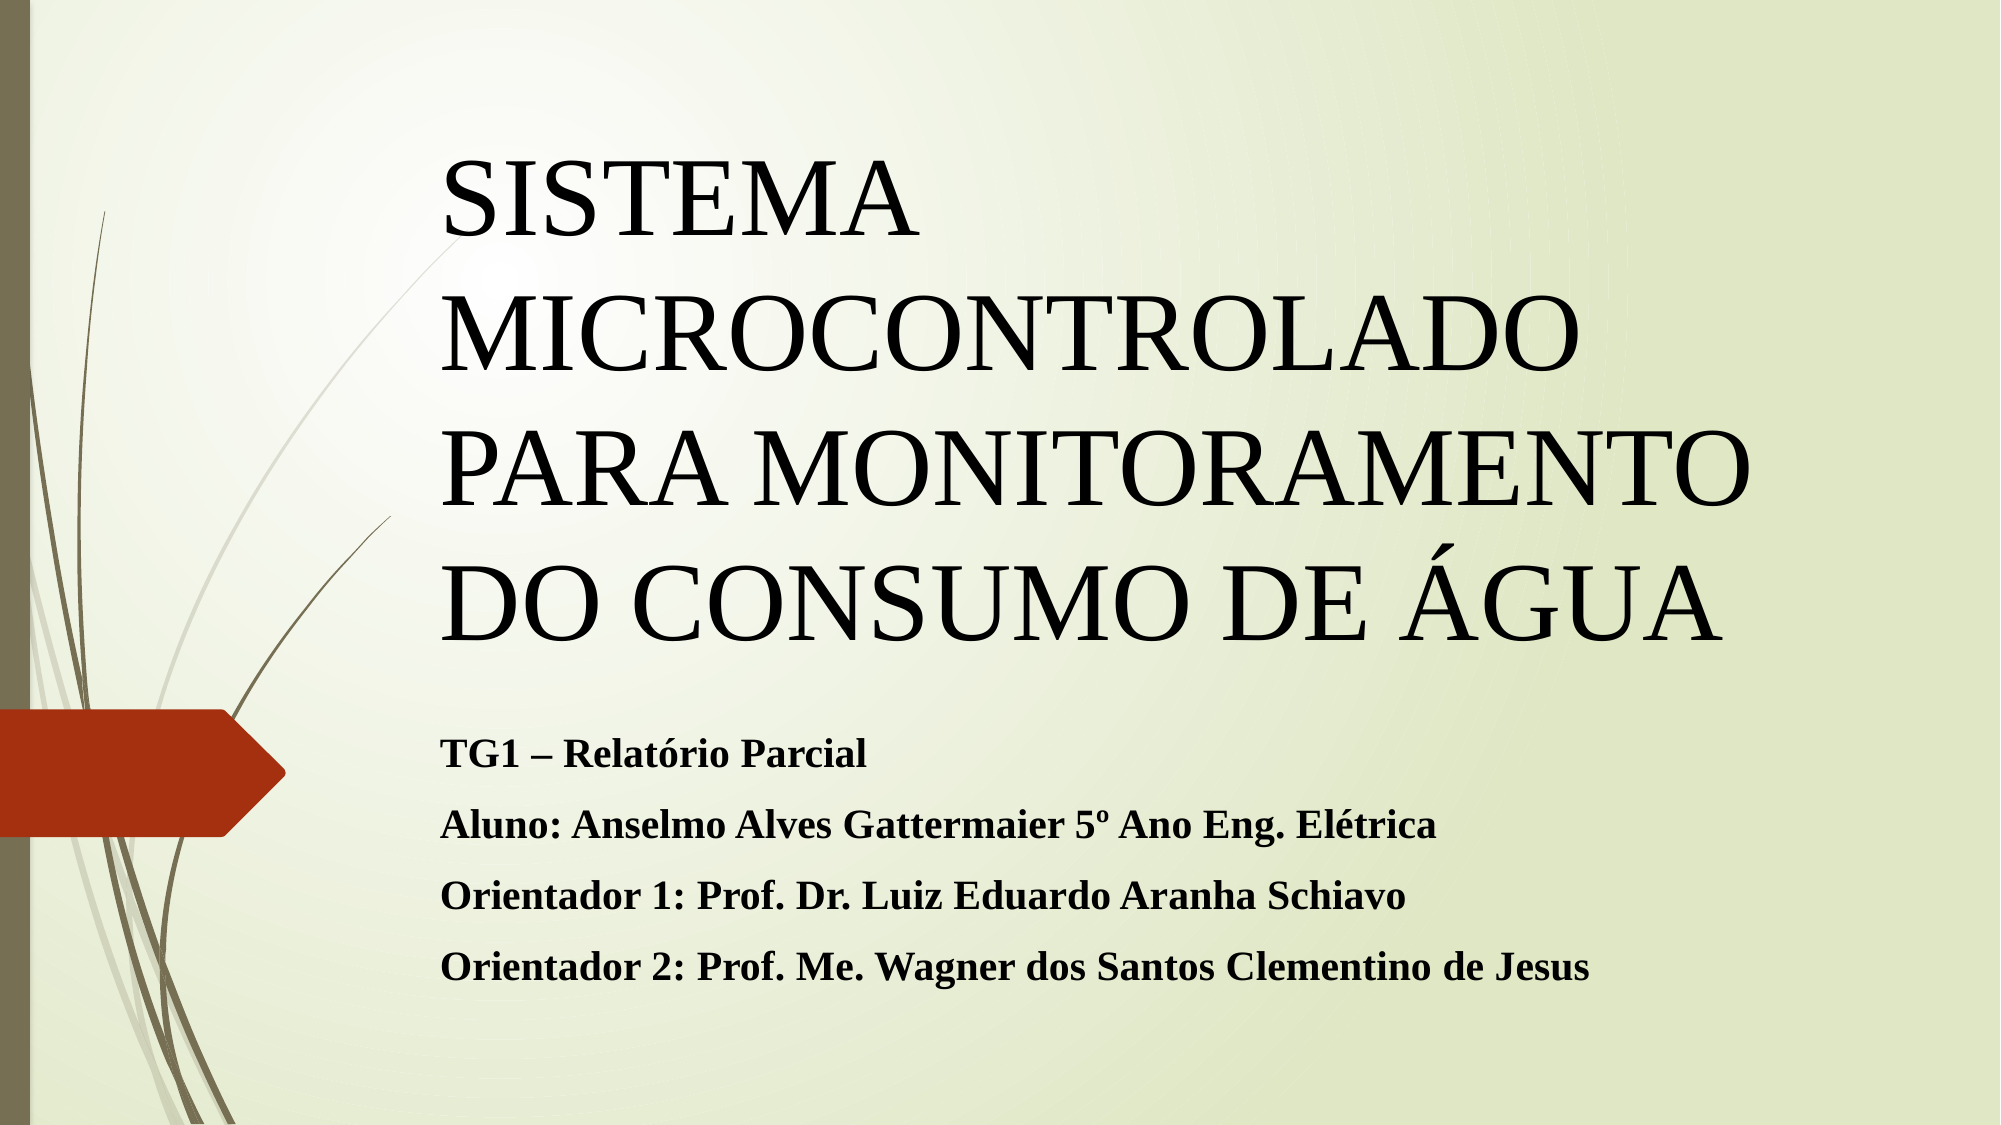

# SISTEMA MICROCONTROLADO PARA MONITORAMENTO DO CONSUMO DE ÁGUA
TG1 – Relatório Parcial
Aluno: Anselmo Alves Gattermaier 5º Ano Eng. Elétrica
Orientador 1: Prof. Dr. Luiz Eduardo Aranha Schiavo
Orientador 2: Prof. Me. Wagner dos Santos Clementino de Jesus